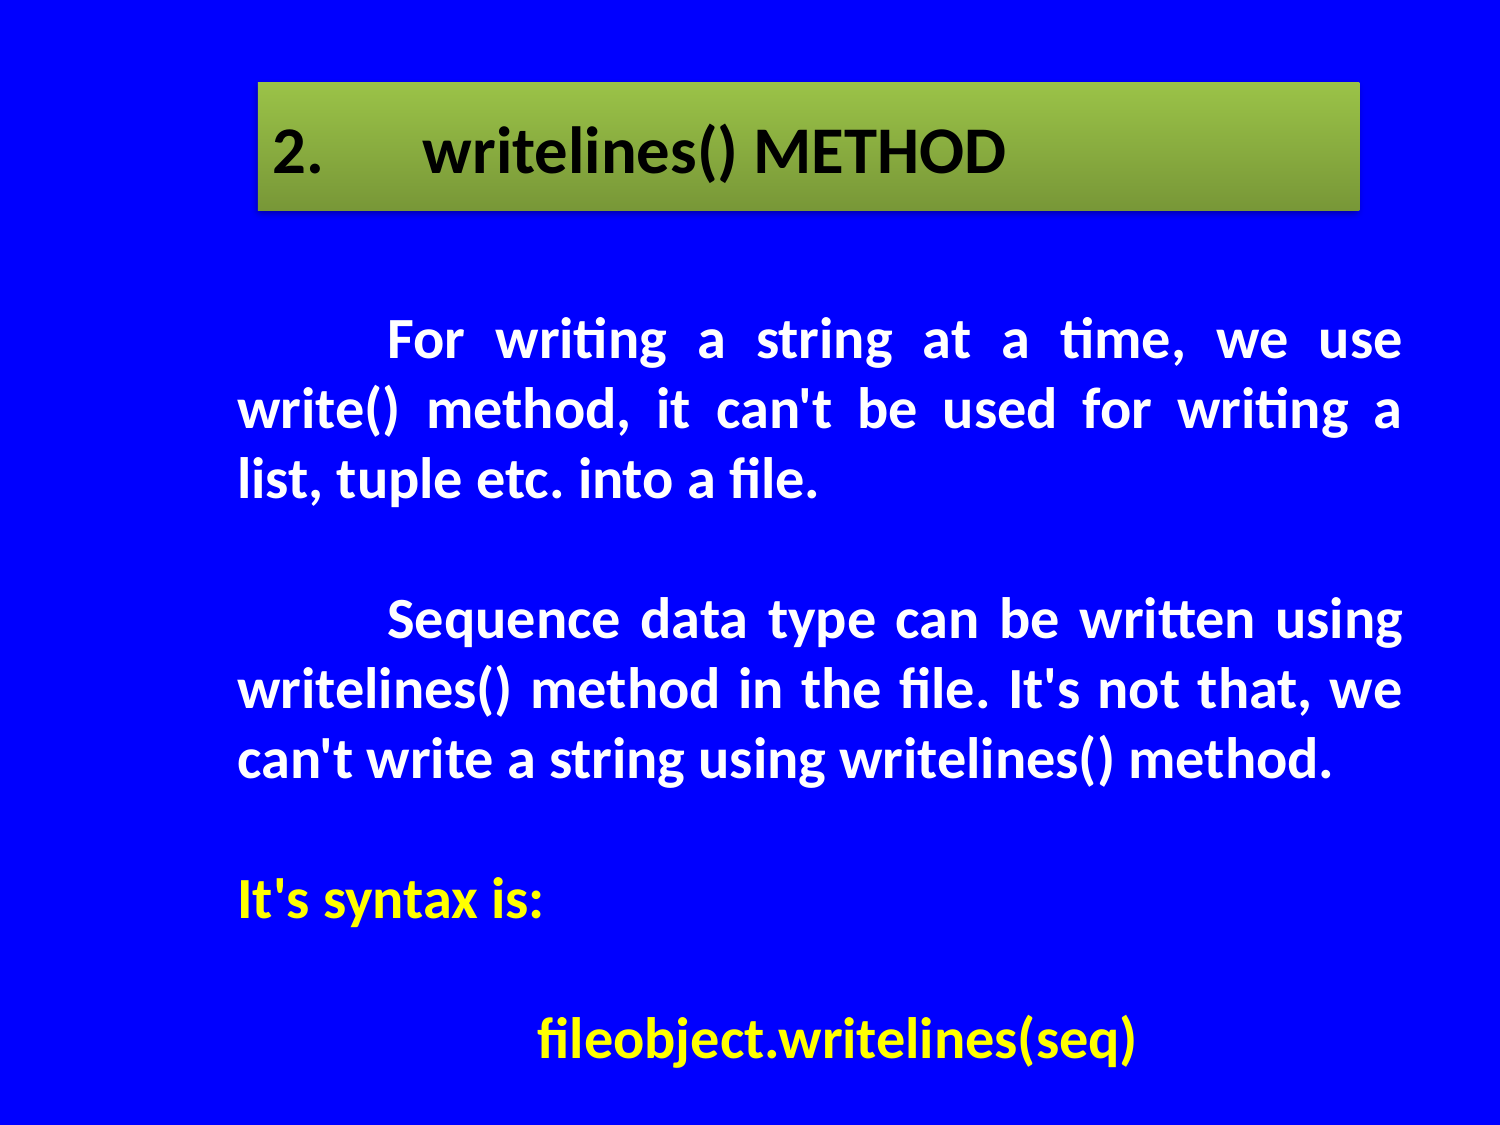

2.	writelines() METHOD
	For writing a string at a time, we use write() method, it can't be used for writing a list, tuple etc. into a file.

	Sequence data type can be written using writelines() method in the file. It's not that, we can't write a string using writelines() method.

It's syntax is:

		fileobject.writelines(seq)